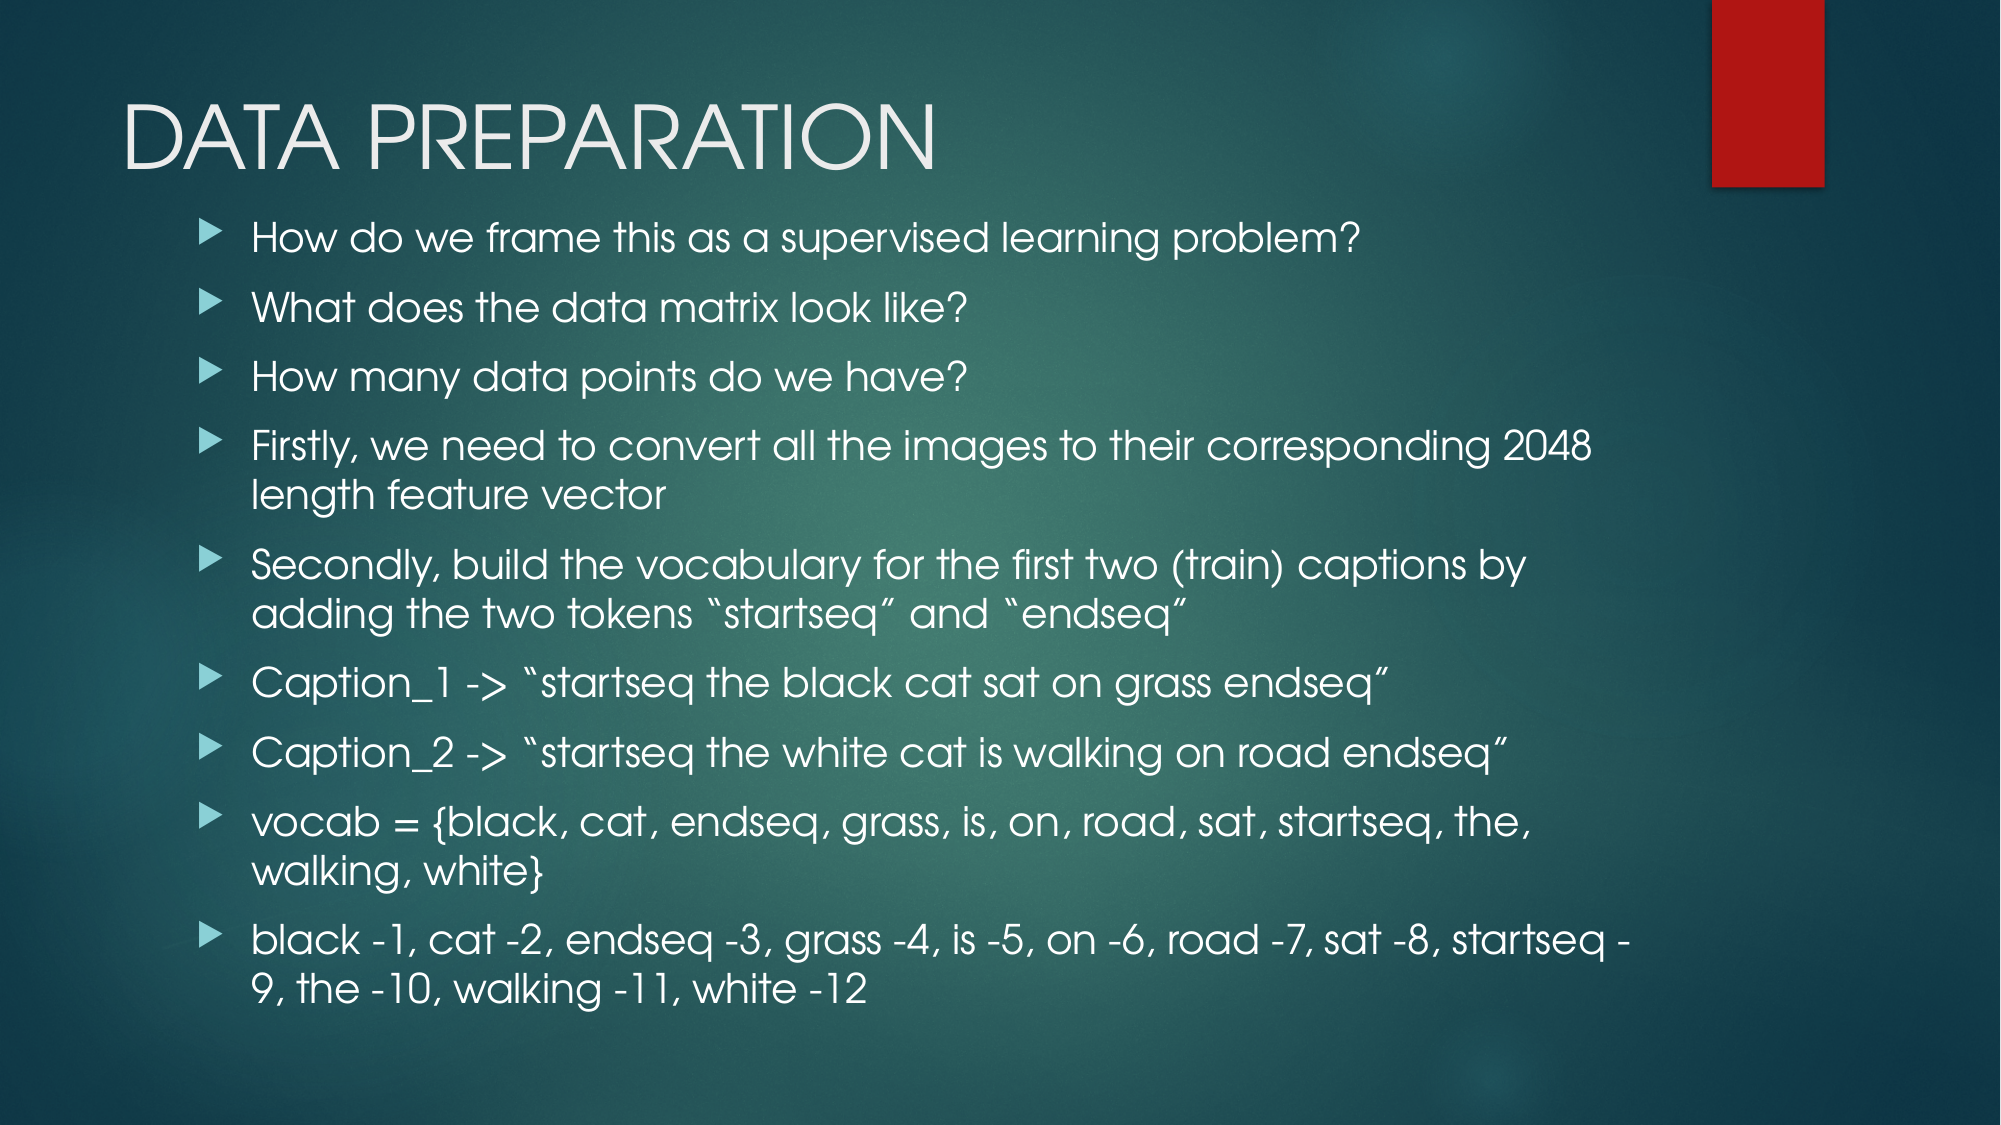

# DATA PREPARATION
How do we frame this as a supervised learning problem?
What does the data matrix look like?
How many data points do we have?
Firstly, we need to convert all the images to their corresponding 2048 length feature vector
Secondly, build the vocabulary for the first two (train) captions by adding the two tokens “startseq” and “endseq”
Caption_1 -> “startseq the black cat sat on grass endseq”
Caption_2 -> “startseq the white cat is walking on road endseq”
vocab = {black, cat, endseq, grass, is, on, road, sat, startseq, the, walking, white}
black -1, cat -2, endseq -3, grass -4, is -5, on -6, road -7, sat -8, startseq -9, the -10, walking -11, white -12